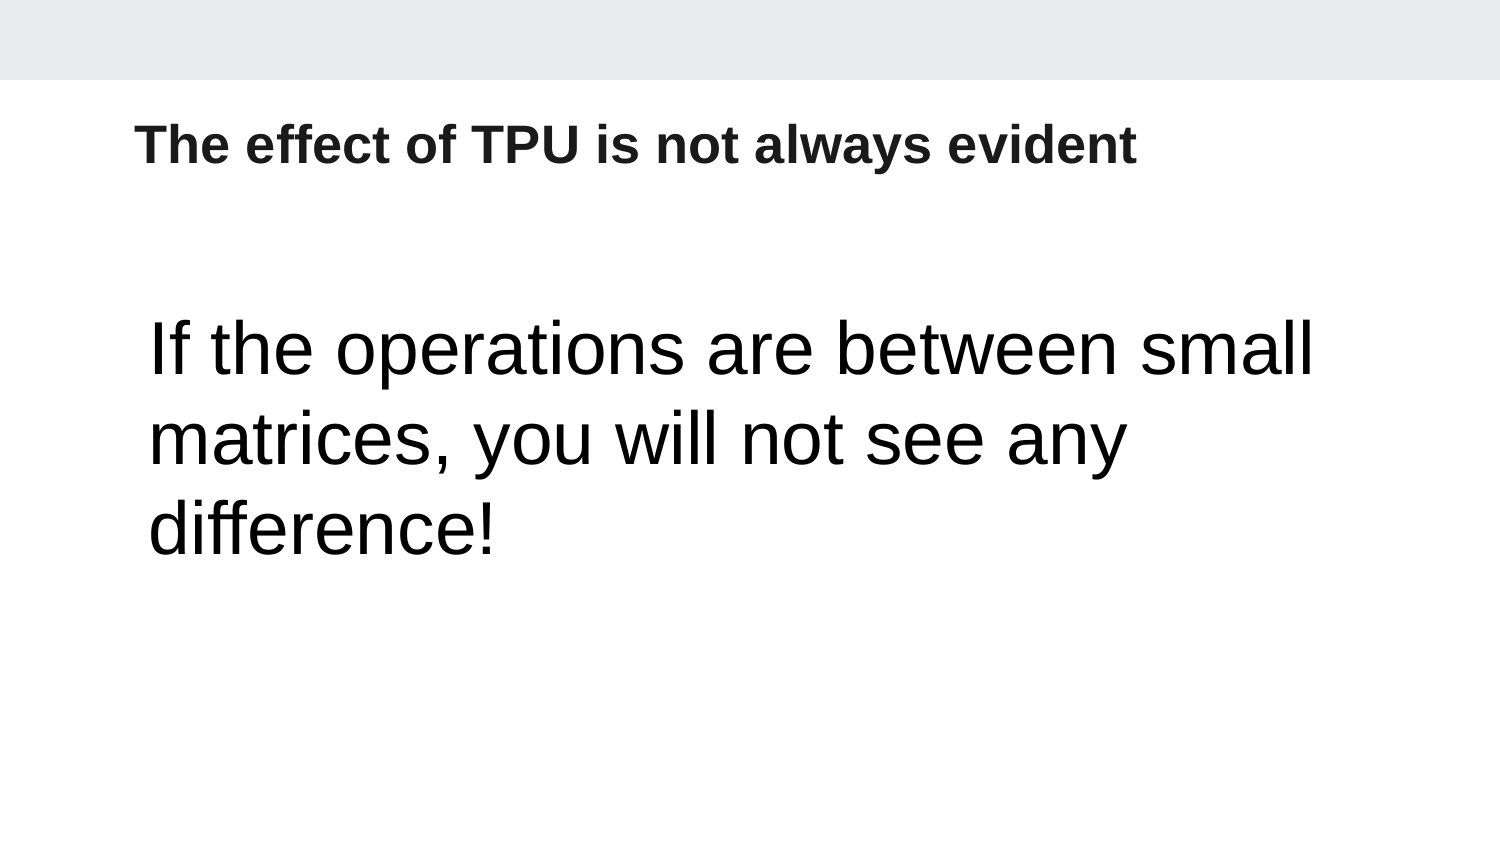

# The effect of TPU is not always evident
If the operations are between small matrices, you will not see any difference!